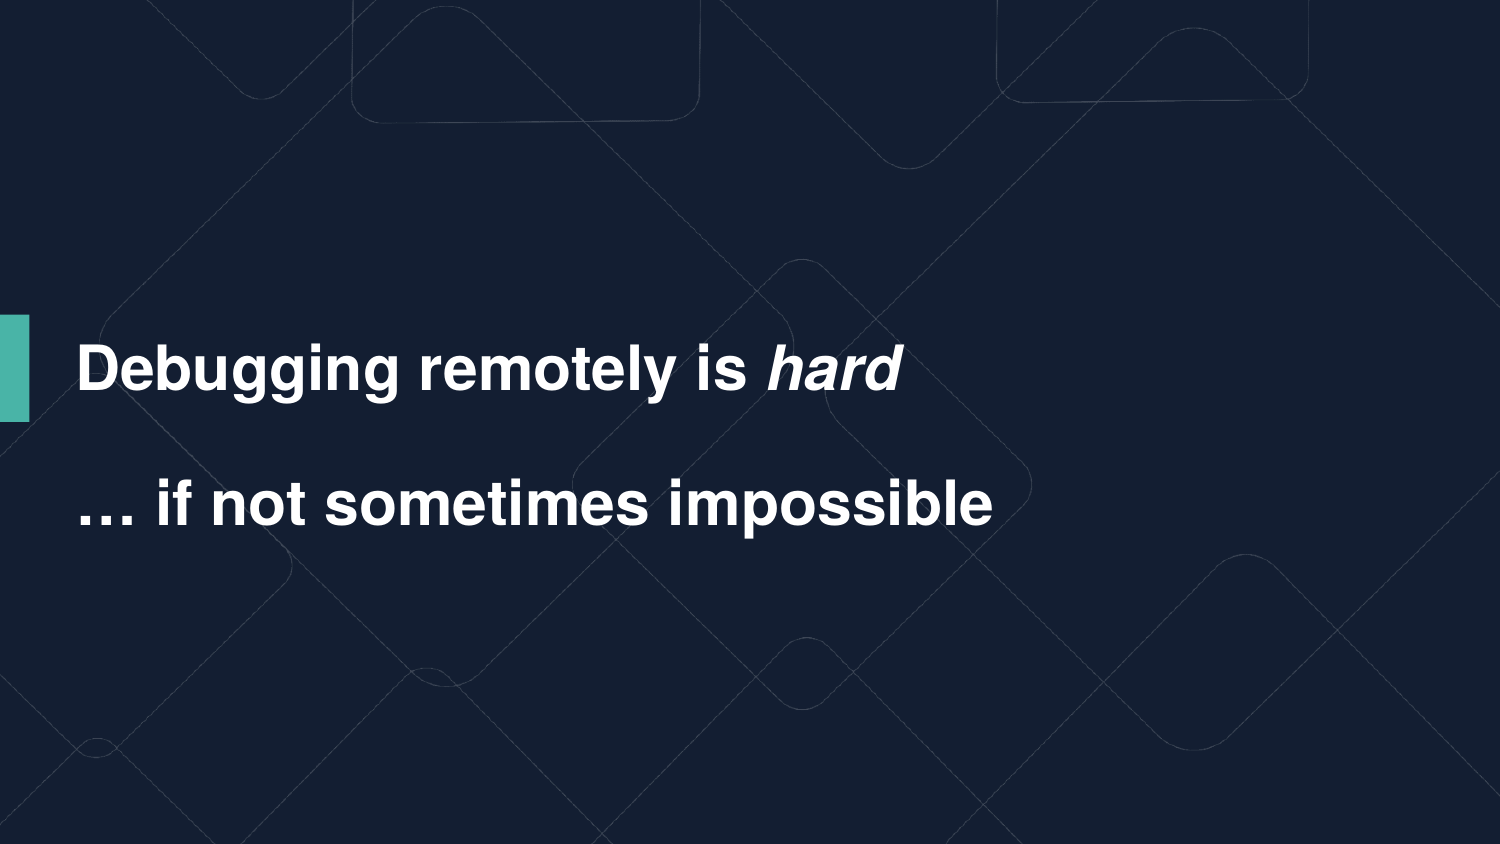

Debugging remotely is hard

… if not sometimes impossible